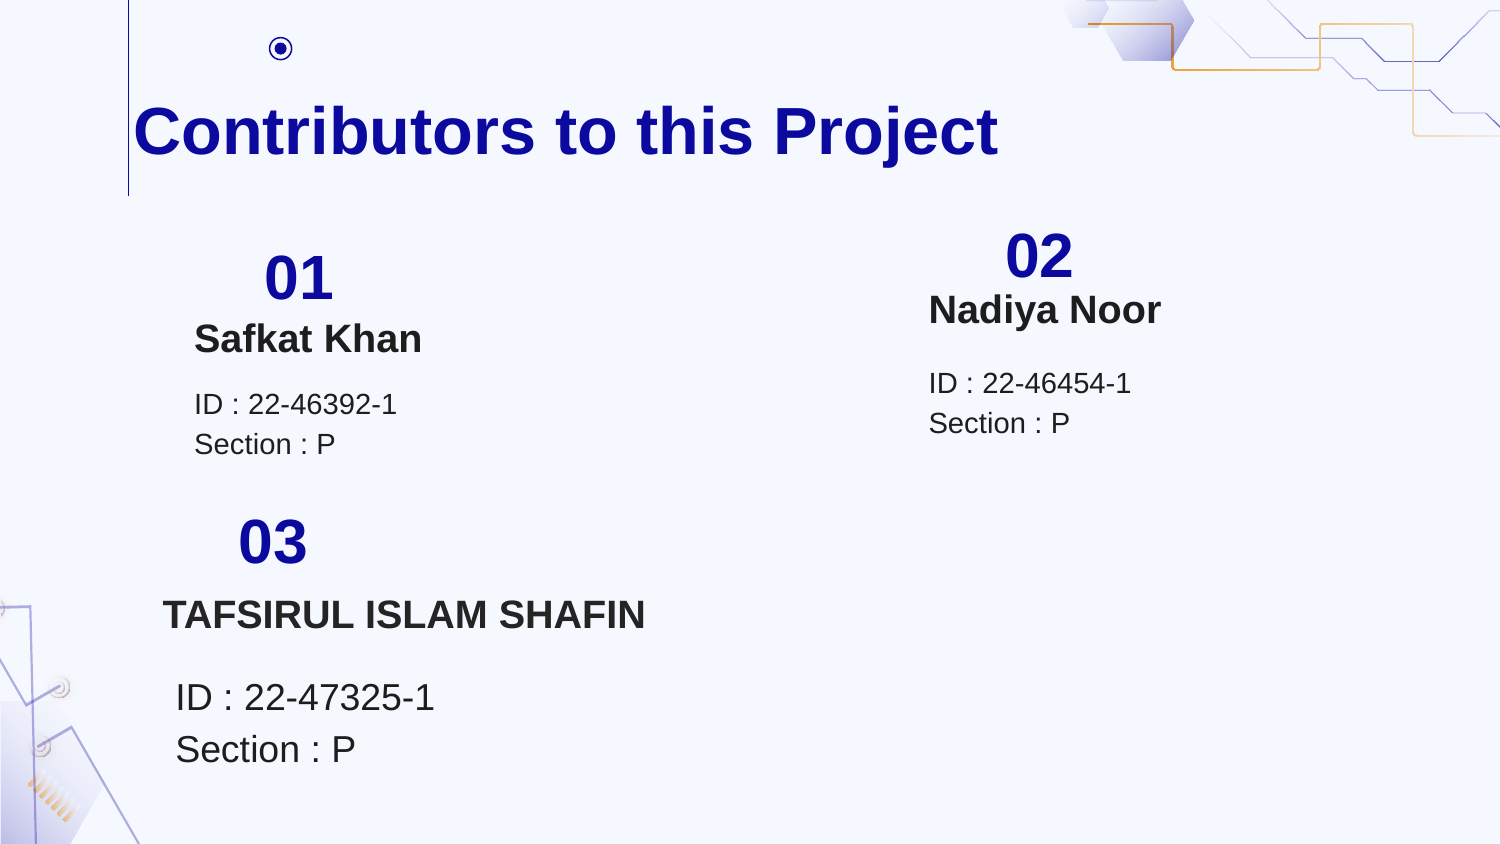

# Contributors to this Project
02
01
Nadiya Noor
Safkat Khan
ID : 22-46454-1
Section : P
ID : 22-46392-1
Section : P
03
TAFSIRUL ISLAM SHAFIN
ID : 22-47325-1
Section : P